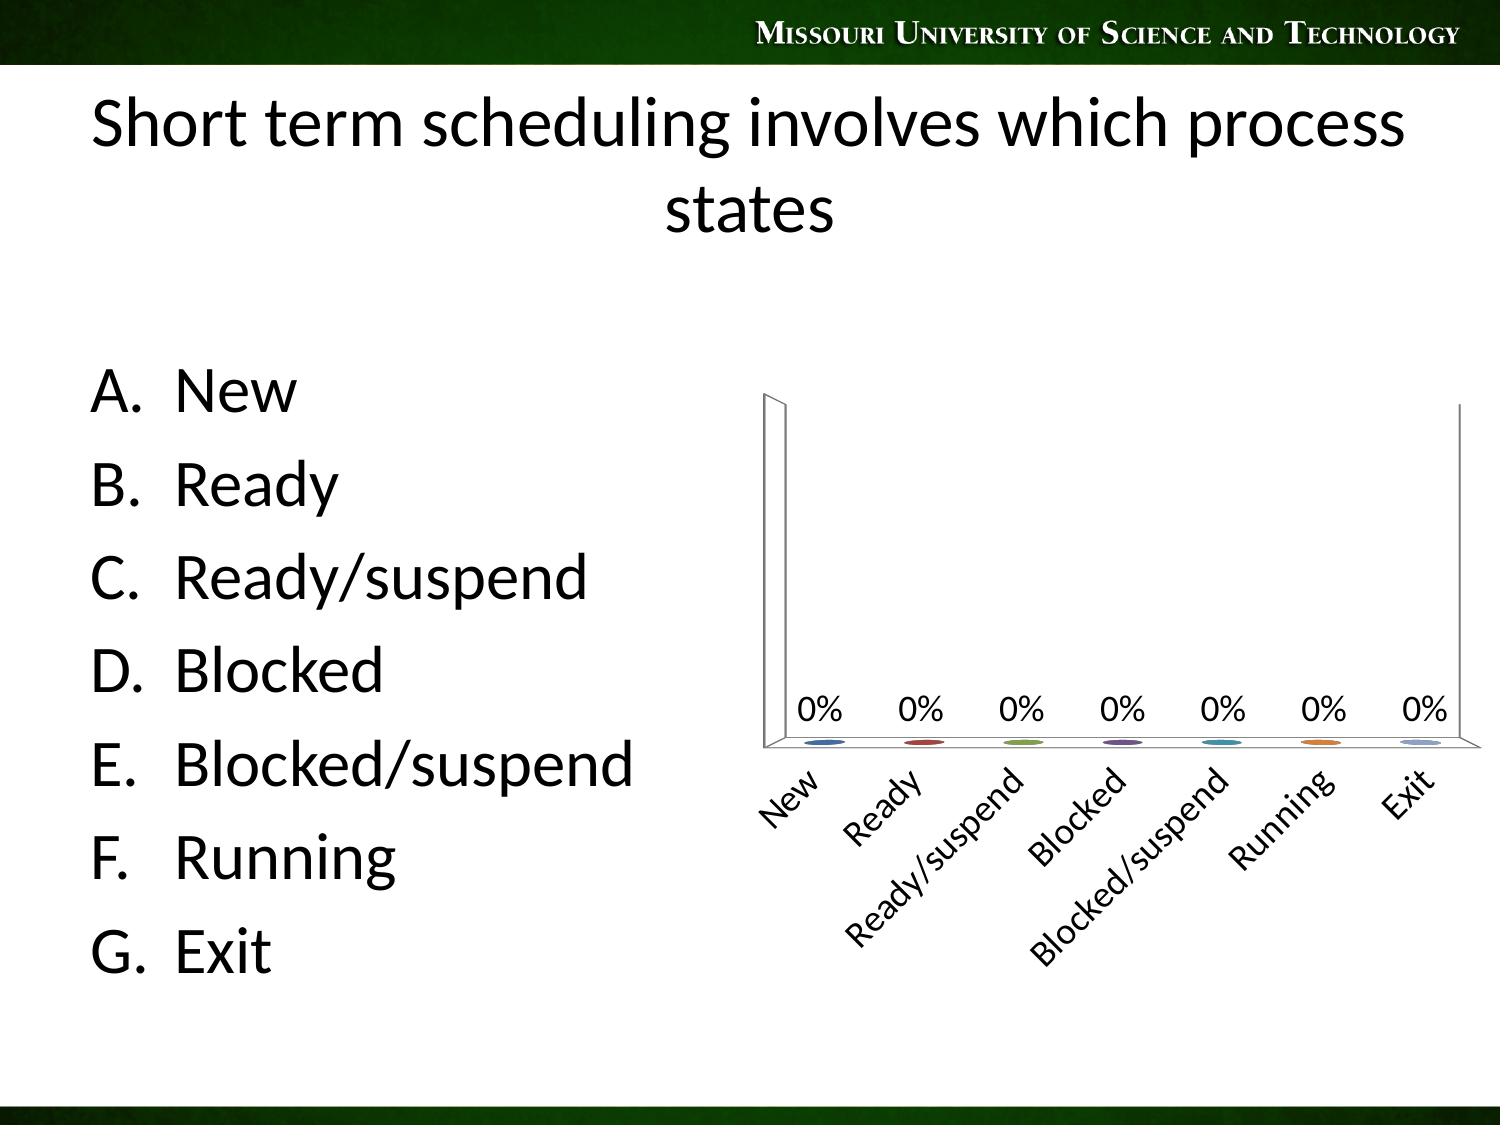

# Short term scheduling involves which process states
New
Ready
Ready/suspend
Blocked
Blocked/suspend
Running
Exit

[unsupported chart]